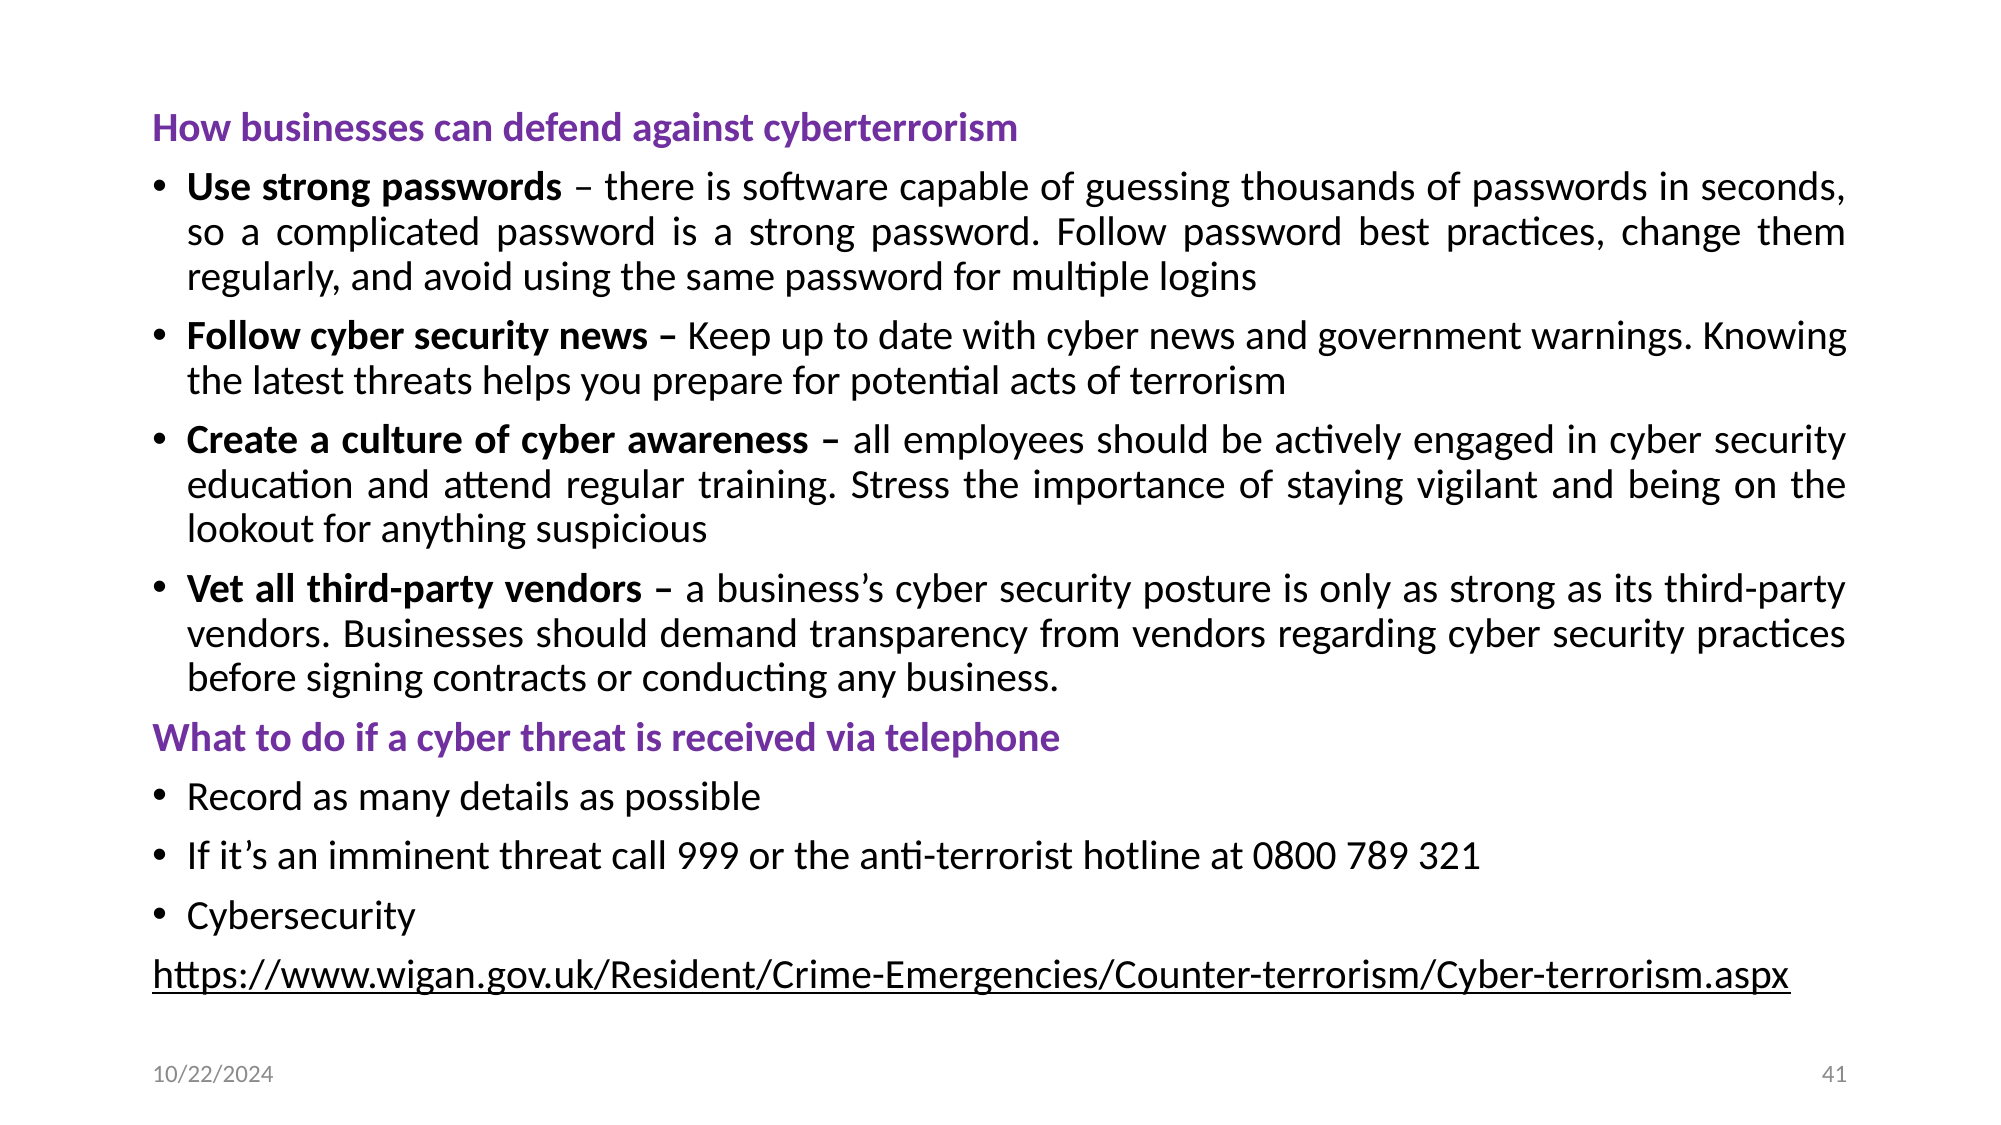

How businesses can defend against cyberterrorism
Use strong passwords – there is software capable of guessing thousands of passwords in seconds, so a complicated password is a strong password. Follow password best practices, change them regularly, and avoid using the same password for multiple logins
Follow cyber security news – Keep up to date with cyber news and government warnings. Knowing the latest threats helps you prepare for potential acts of terrorism
Create a culture of cyber awareness – all employees should be actively engaged in cyber security education and attend regular training. Stress the importance of staying vigilant and being on the lookout for anything suspicious
Vet all third-party vendors – a business’s cyber security posture is only as strong as its third-party vendors. Businesses should demand transparency from vendors regarding cyber security practices before signing contracts or conducting any business.
What to do if a cyber threat is received via telephone
Record as many details as possible
If it’s an imminent threat call 999 or the anti-terrorist hotline at 0800 789 321
Cybersecurity
https://www.wigan.gov.uk/Resident/Crime-Emergencies/Counter-terrorism/Cyber-terrorism.aspx
10/22/2024
41